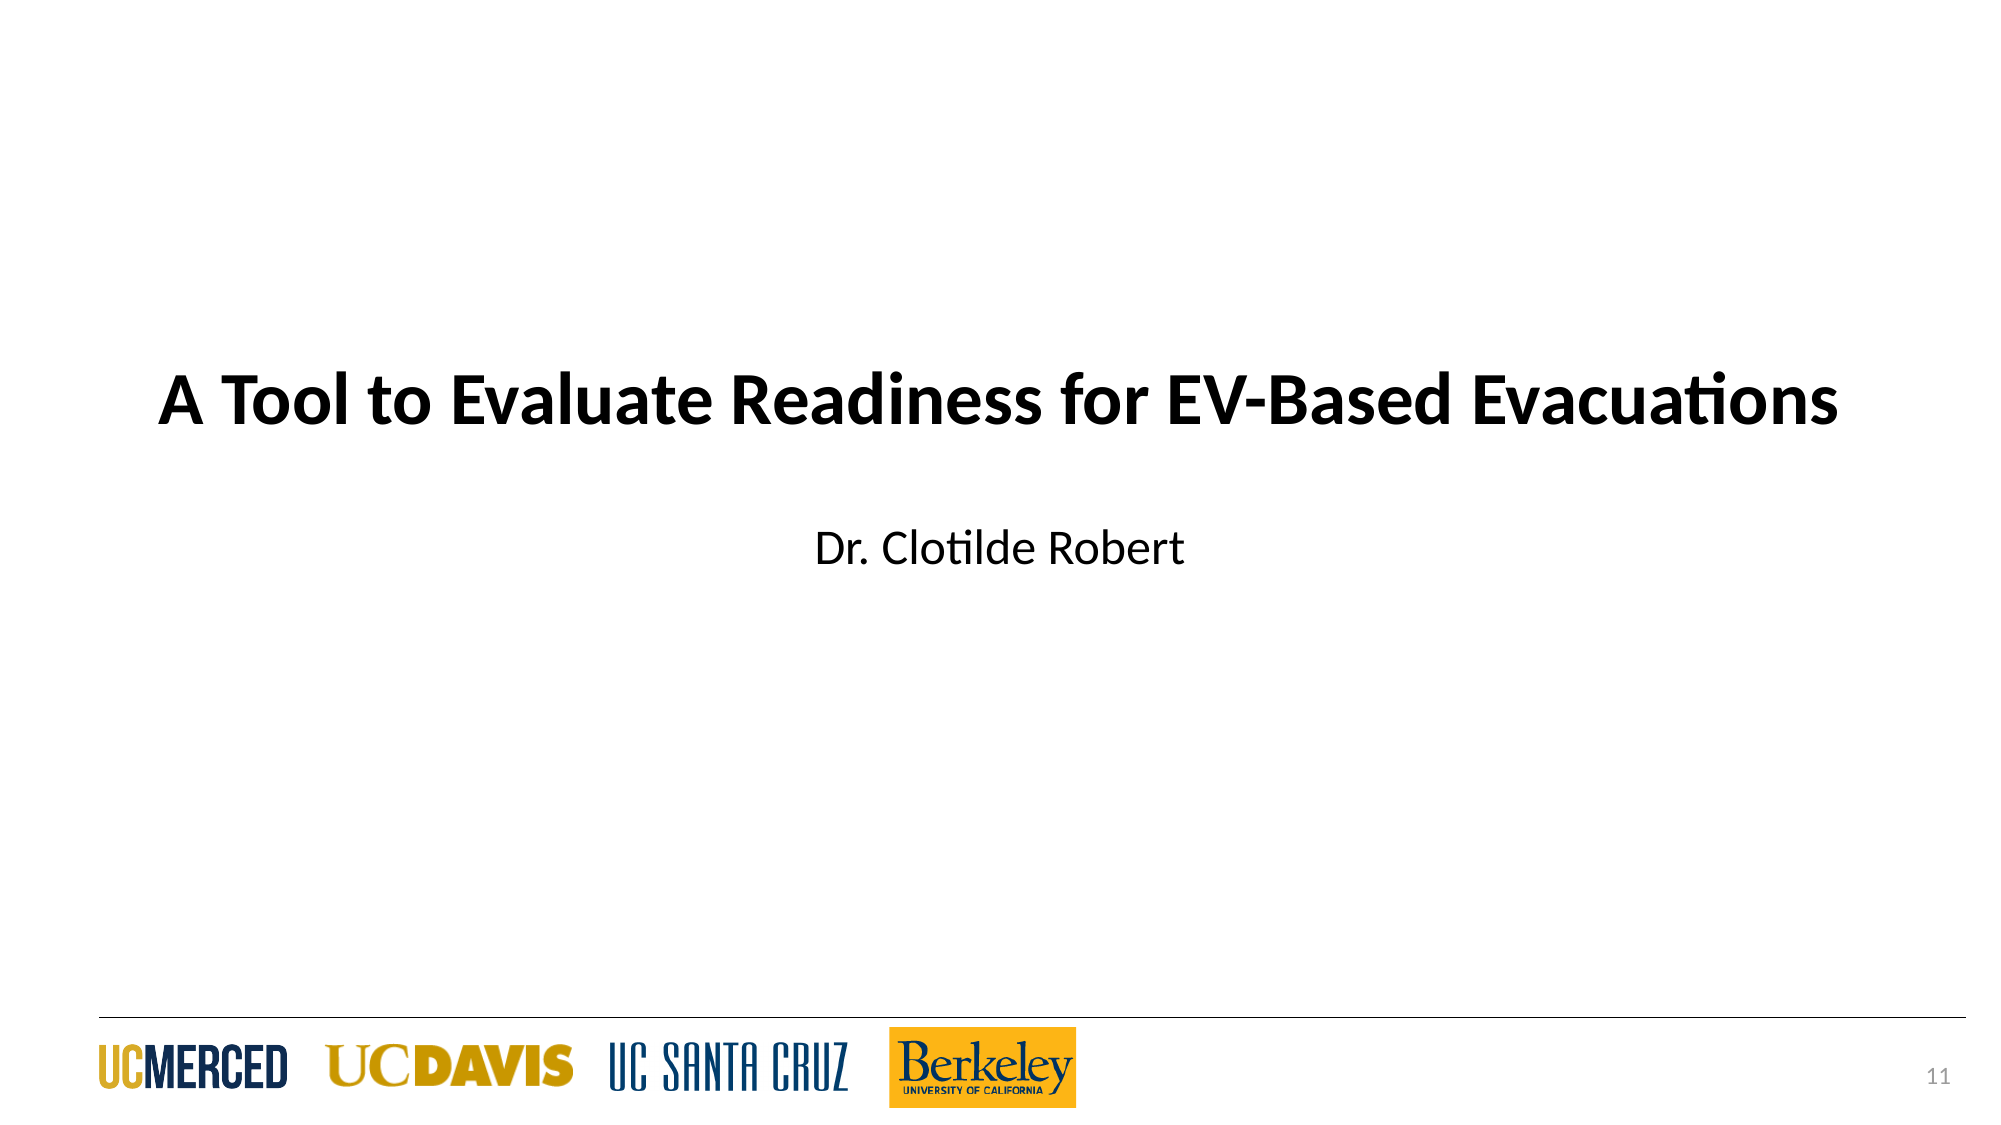

# A Tool to Evaluate Readiness for EV-Based Evacuations Dr. Clotilde Robert
11